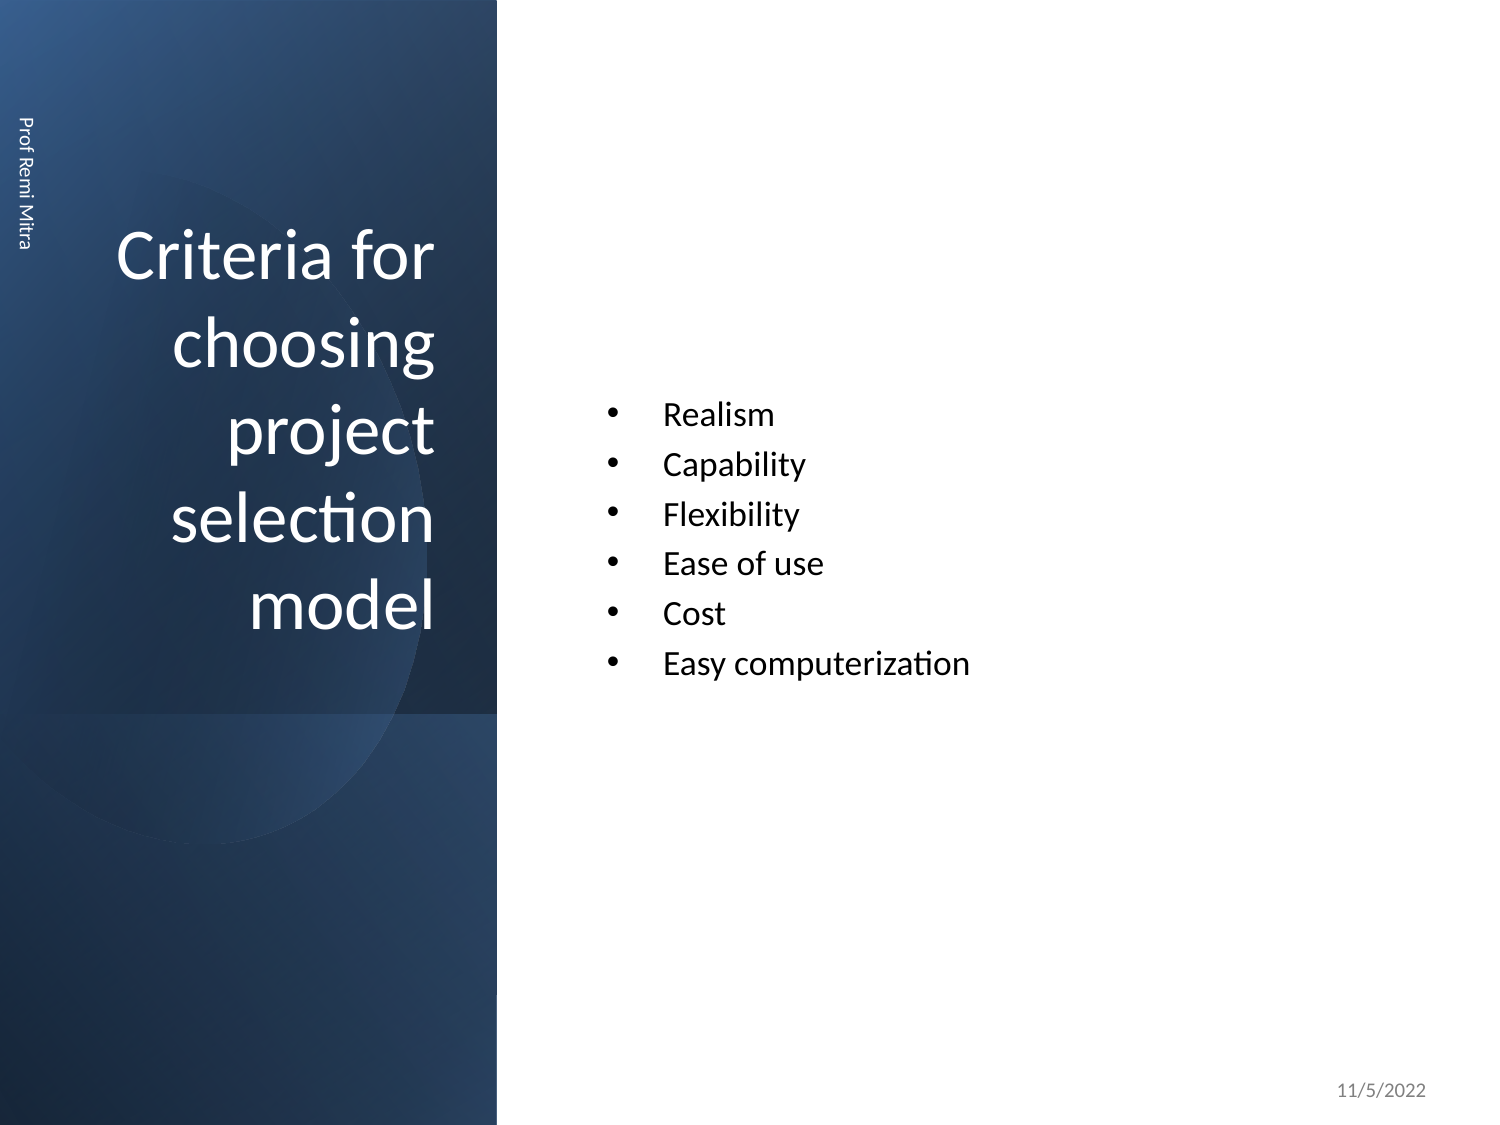

# Criteria for choosing project selection model
Realism
Capability
Flexibility
Ease of use
Cost
Easy computerization

Prof Remi Mitra

11/5/2022